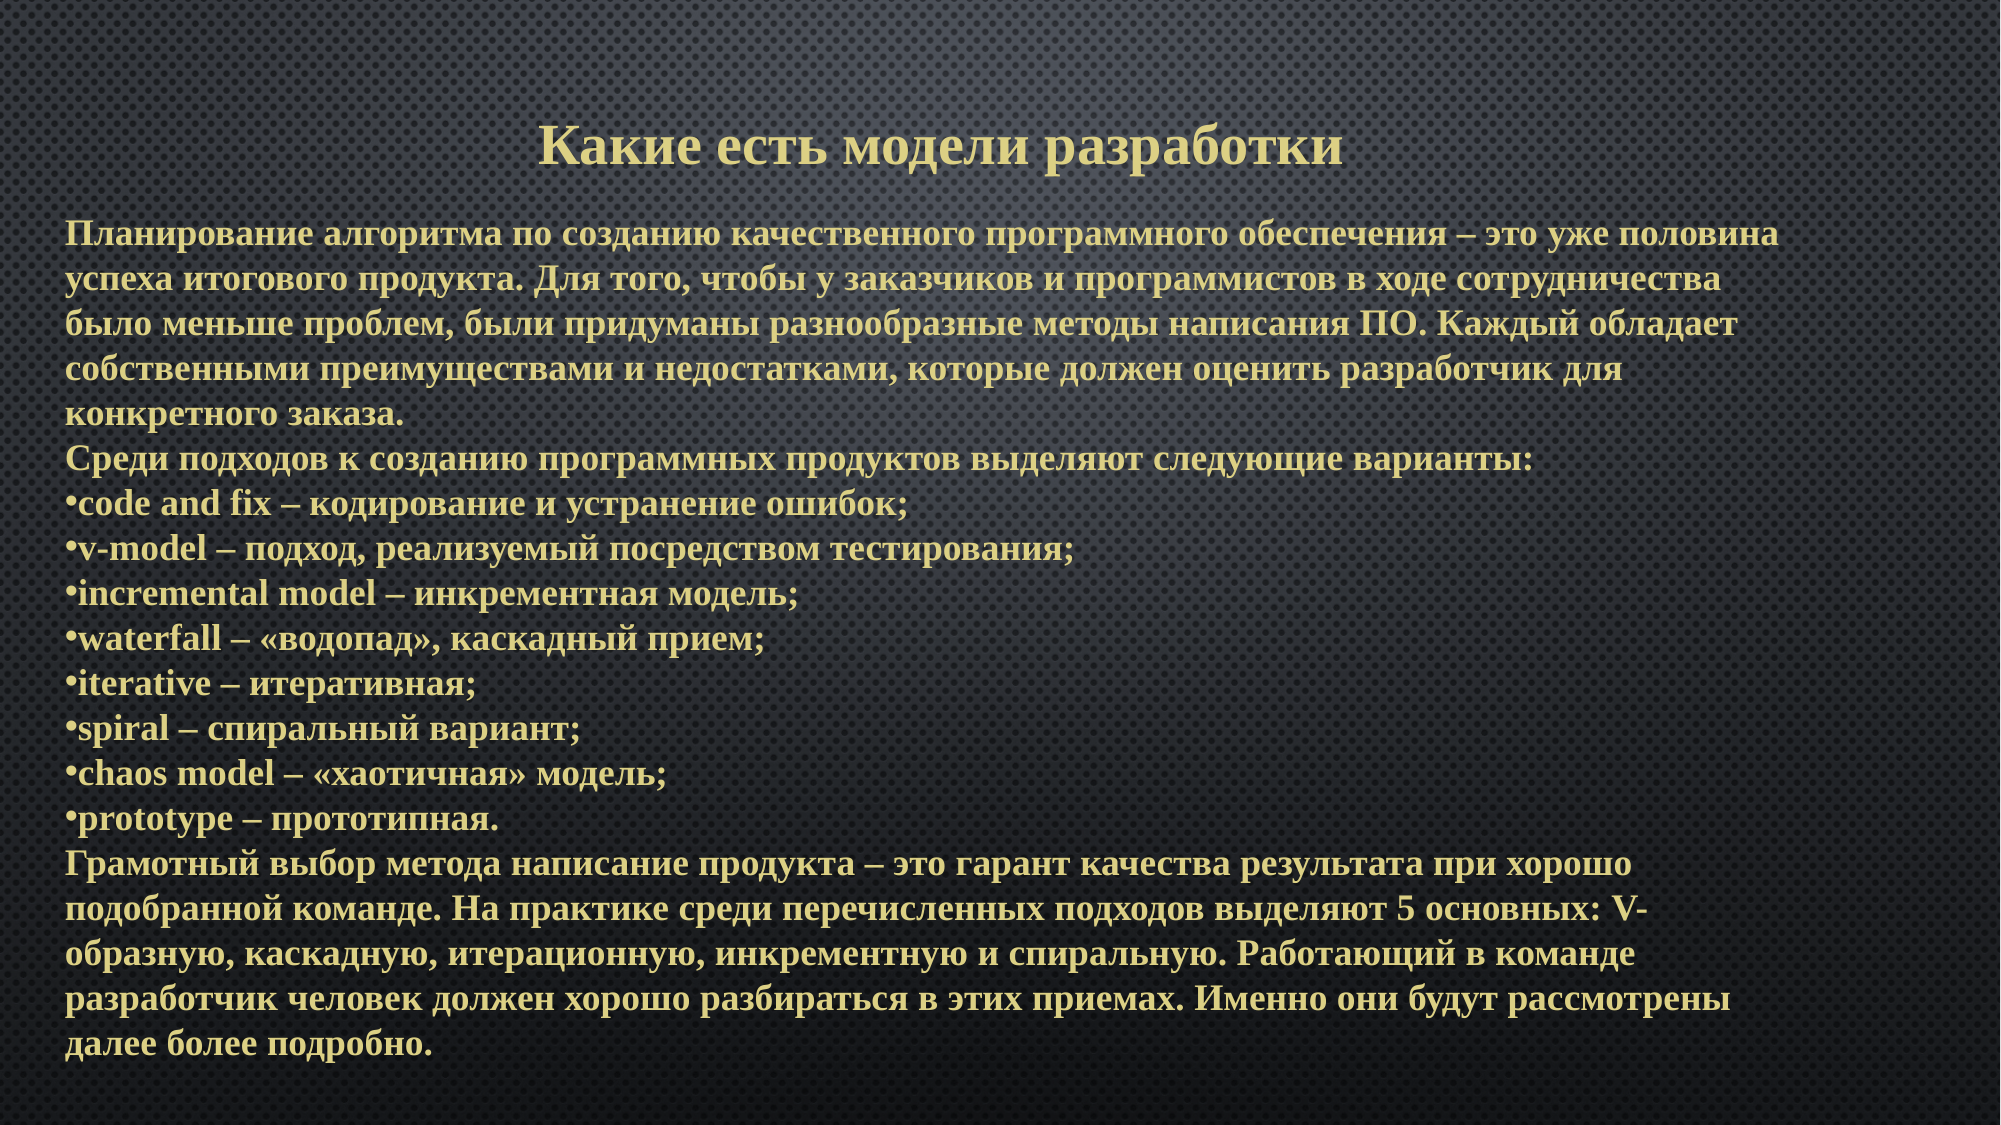

Какие есть модели разработки
Планирование алгоритма по созданию качественного программного обеспечения – это уже половина успеха итогового продукта. Для того, чтобы у заказчиков и программистов в ходе сотрудничества было меньше проблем, были придуманы разнообразные методы написания ПО. Каждый обладает собственными преимуществами и недостатками, которые должен оценить разработчик для конкретного заказа.
Среди подходов к созданию программных продуктов выделяют следующие варианты:
code and fix – кодирование и устранение ошибок;
v-model – подход, реализуемый посредством тестирования;
incremental model – инкрементная модель;
waterfall – «водопад», каскадный прием;
iterative – итеративная;
spiral – спиральный вариант;
chaos model – «хаотичная» модель;
prototype – прототипная.
Грамотный выбор метода написание продукта – это гарант качества результата при хорошо подобранной команде. На практике среди перечисленных подходов выделяют 5 основных: V-образную, каскадную, итерационную, инкрементную и спиральную. Работающий в команде разработчик человек должен хорошо разбираться в этих приемах. Именно они будут рассмотрены далее более подробно.